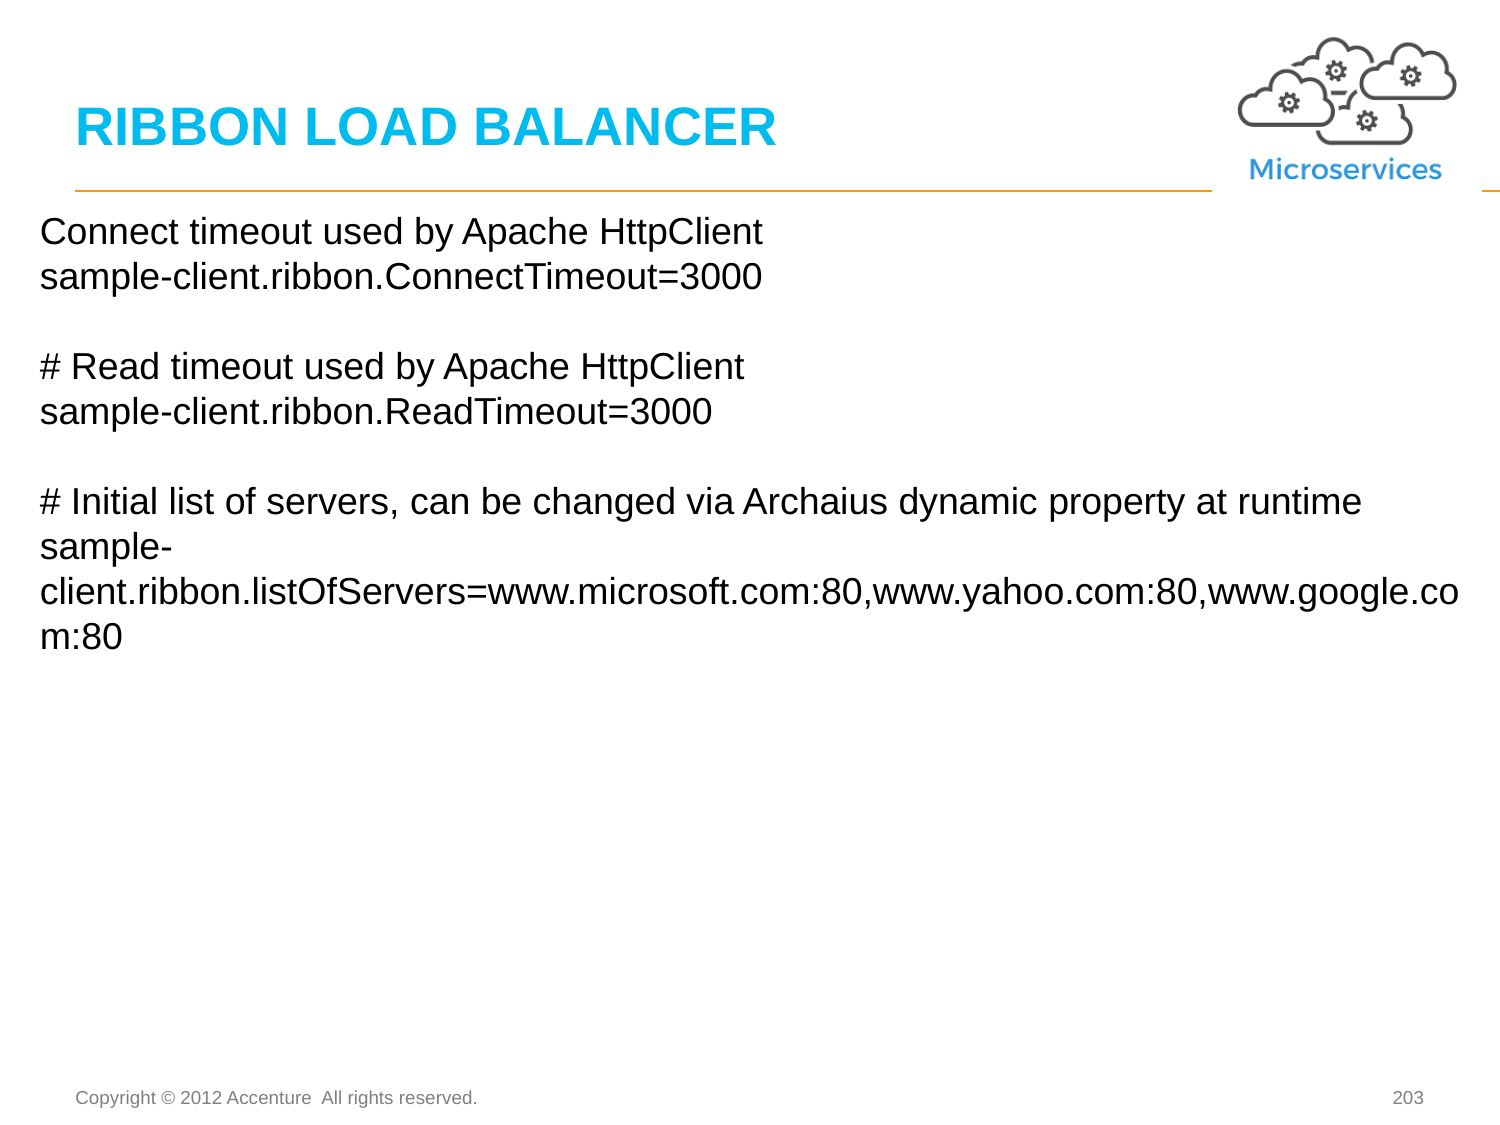

# RIBBON LOAD BALANCER
Connect timeout used by Apache HttpClient
sample-client.ribbon.ConnectTimeout=3000

# Read timeout used by Apache HttpClient
sample-client.ribbon.ReadTimeout=3000

# Initial list of servers, can be changed via Archaius dynamic property at runtime
sample-client.ribbon.listOfServers=www.microsoft.com:80,www.yahoo.com:80,www.google.com:80